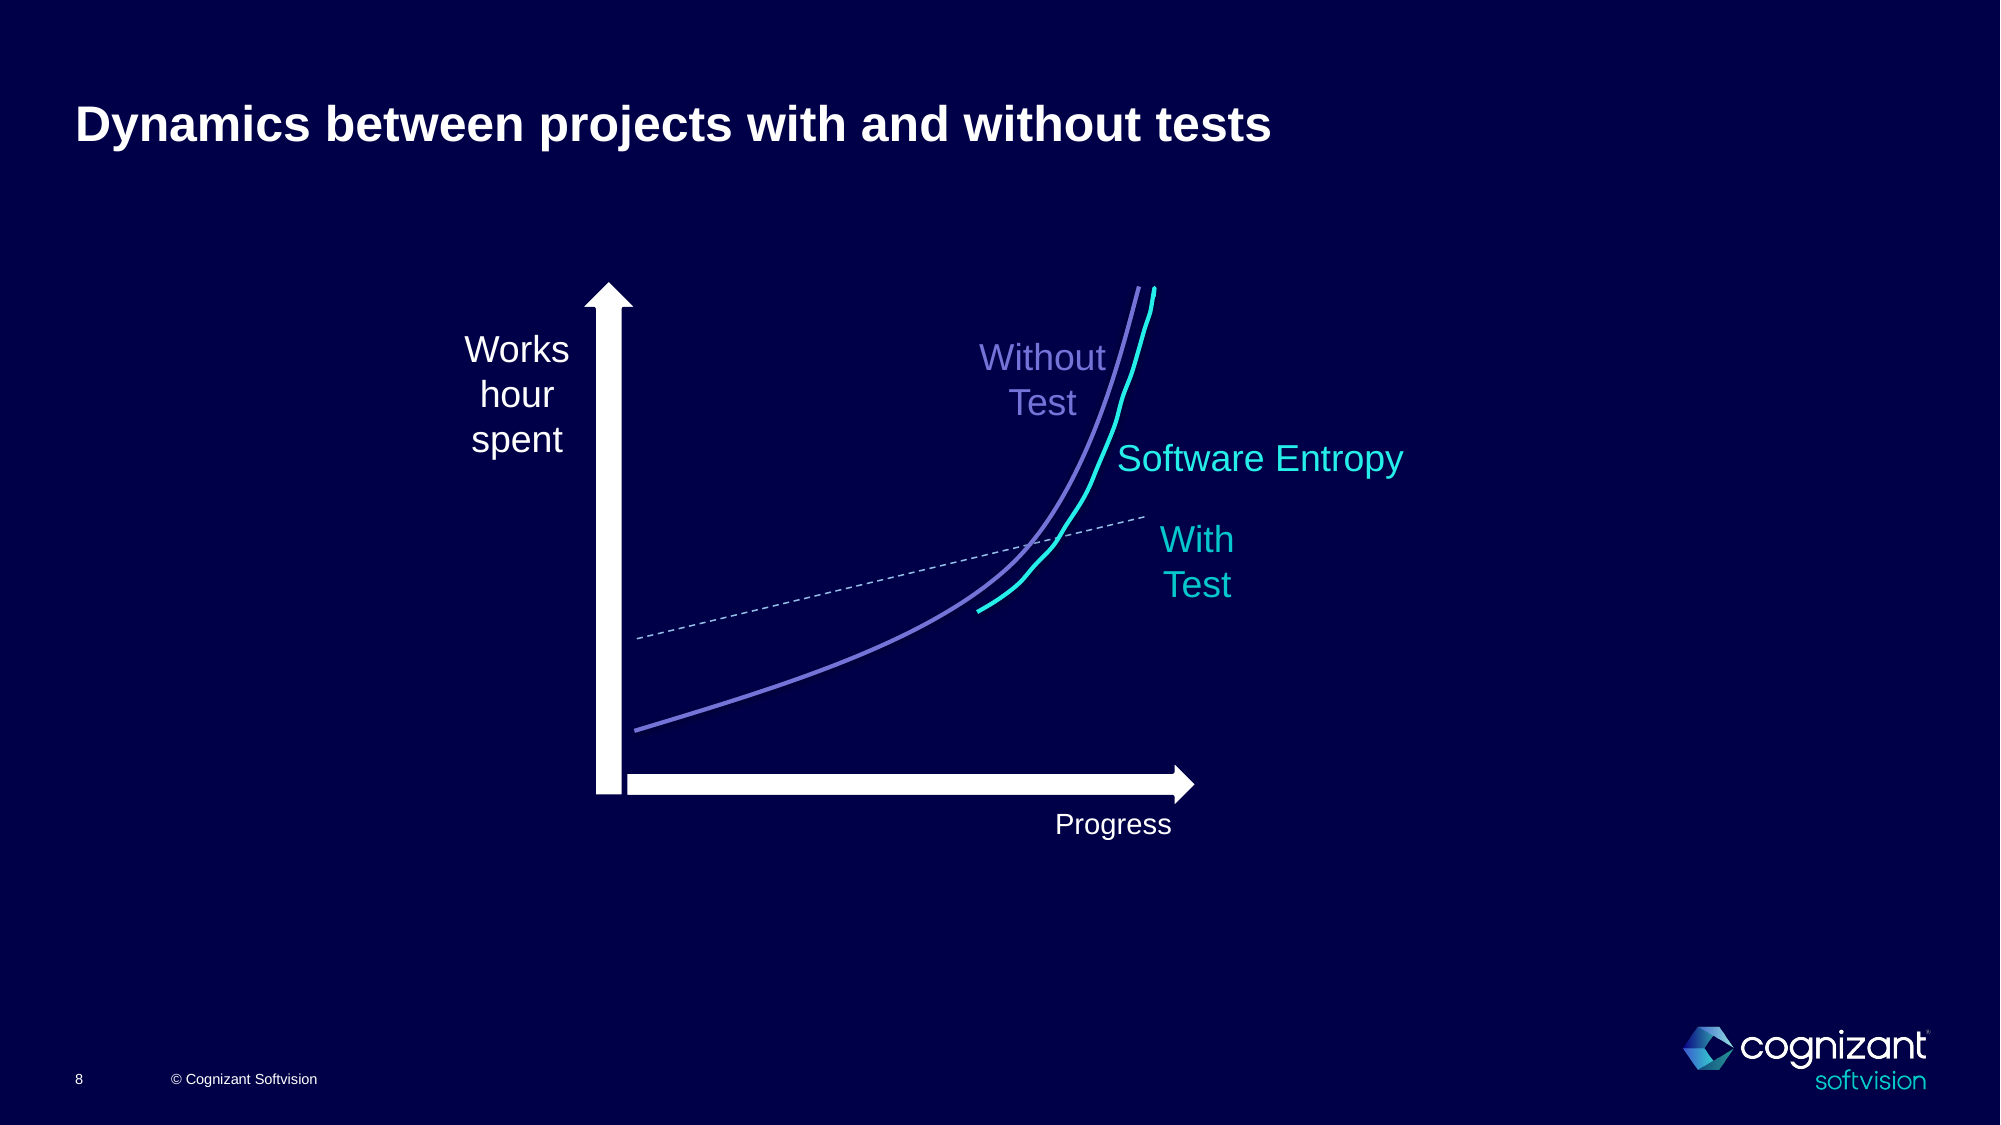

# Dynamics between projects with and without tests

Works hour spent
Without Test
Software Entropy
With Test

Progress
© Cognizant Softvision
8